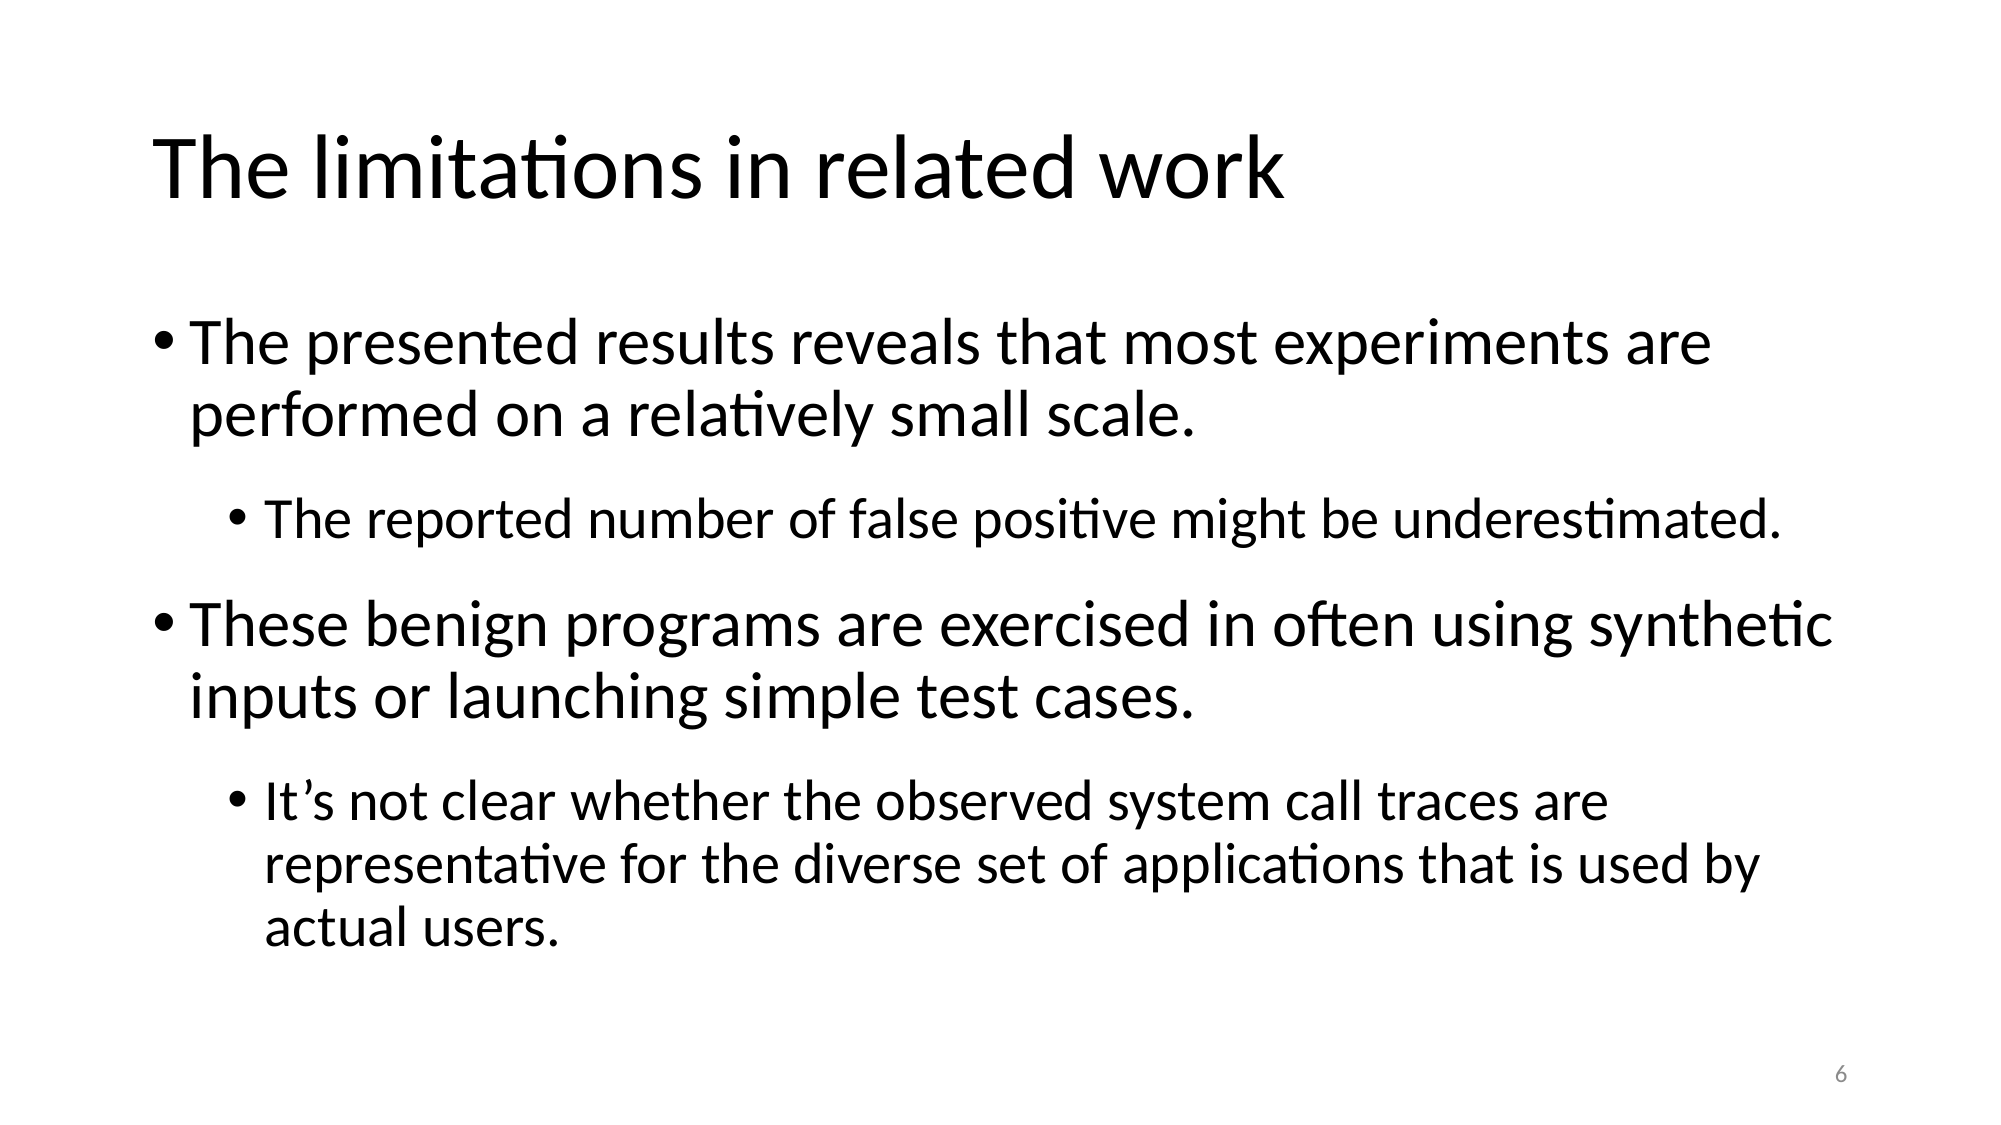

# The limitations in related work
The presented results reveals that most experiments are performed on a relatively small scale.
The reported number of false positive might be underestimated.
These benign programs are exercised in often using synthetic inputs or launching simple test cases.
It’s not clear whether the observed system call traces are representative for the diverse set of applications that is used by actual users.
6